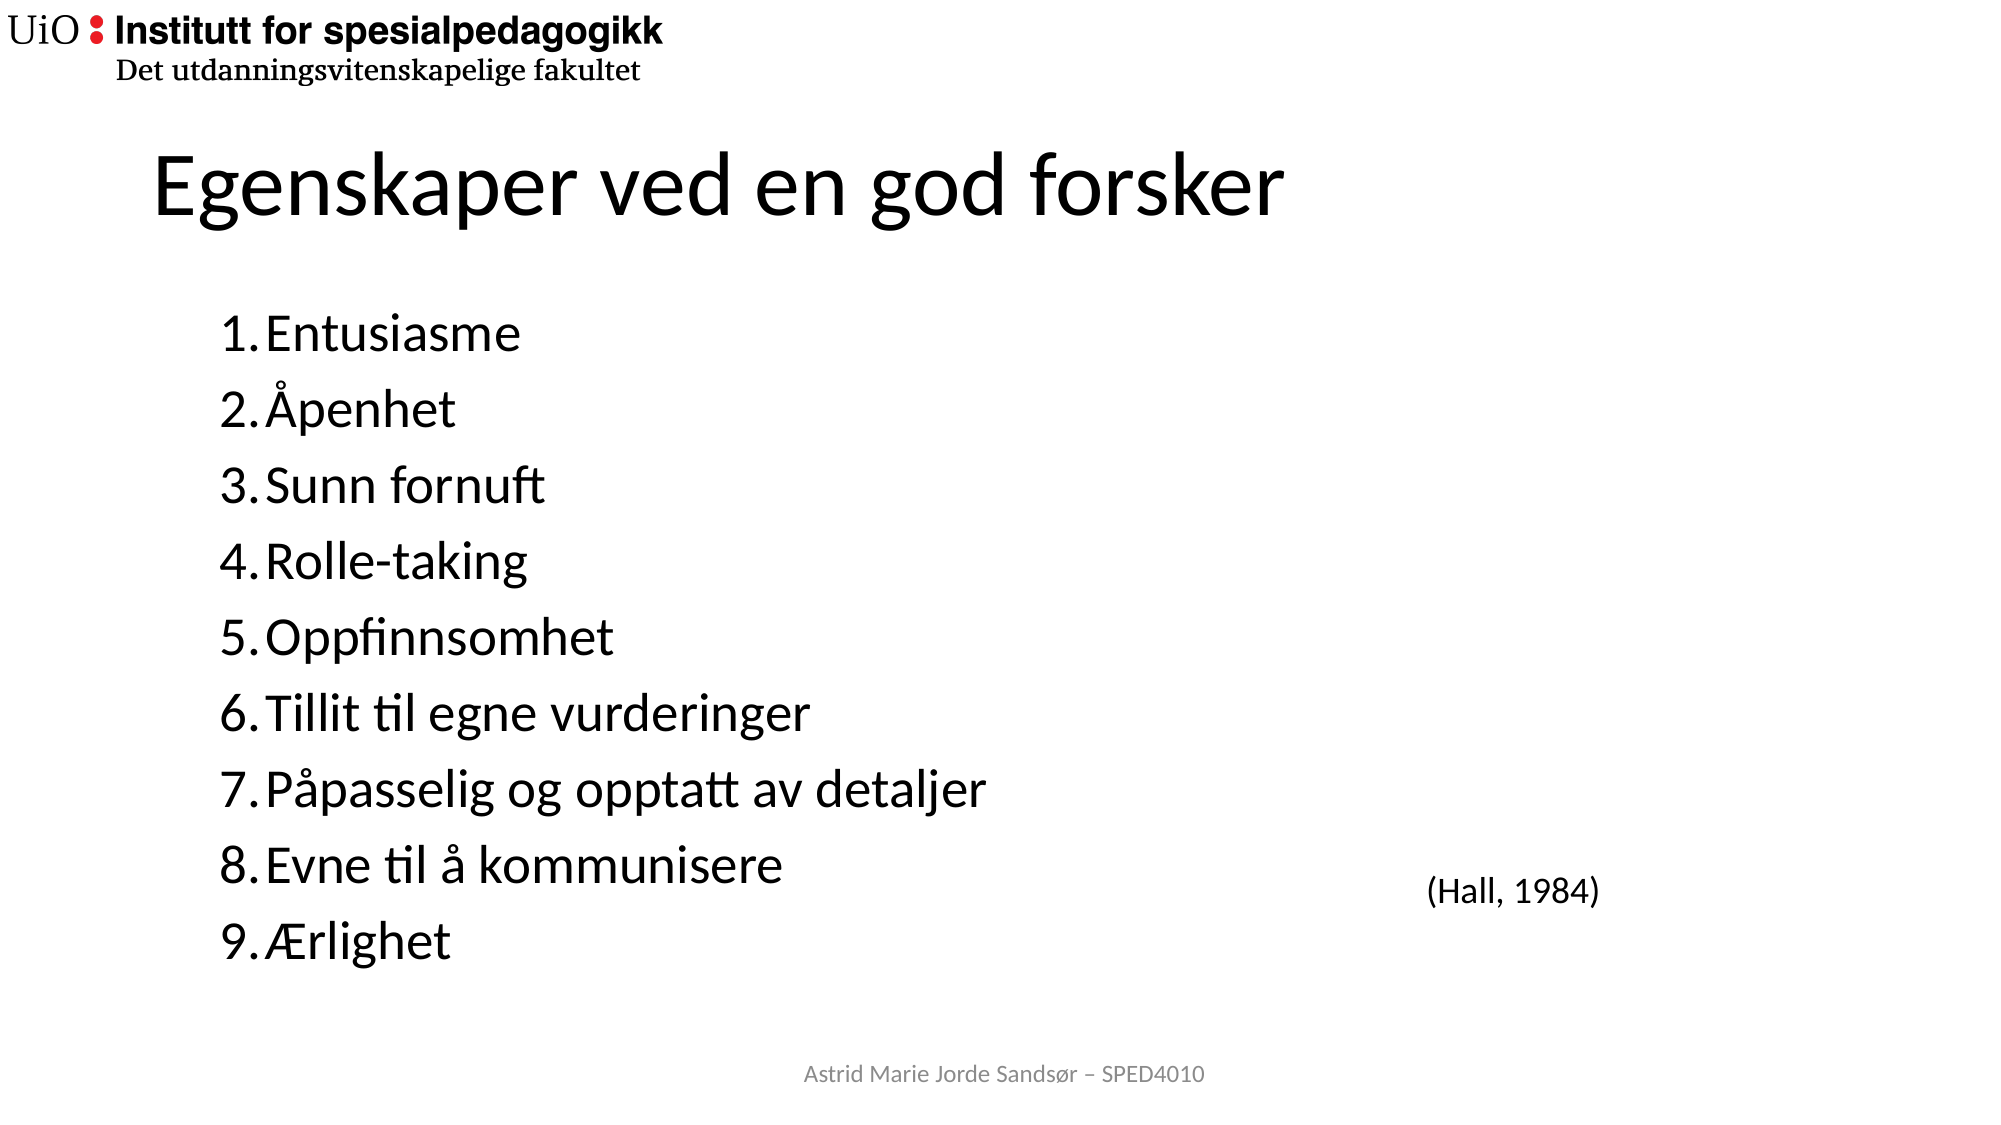

# Egenskaper ved en god forsker
 Entusiasme
 Åpenhet
 Sunn fornuft
 Rolle-taking
 Oppfinnsomhet
 Tillit til egne vurderinger
 Påpasselig og opptatt av detaljer
 Evne til å kommunisere
 Ærlighet

(Hall, 1984)
Astrid Marie Jorde Sandsør – SPED4010